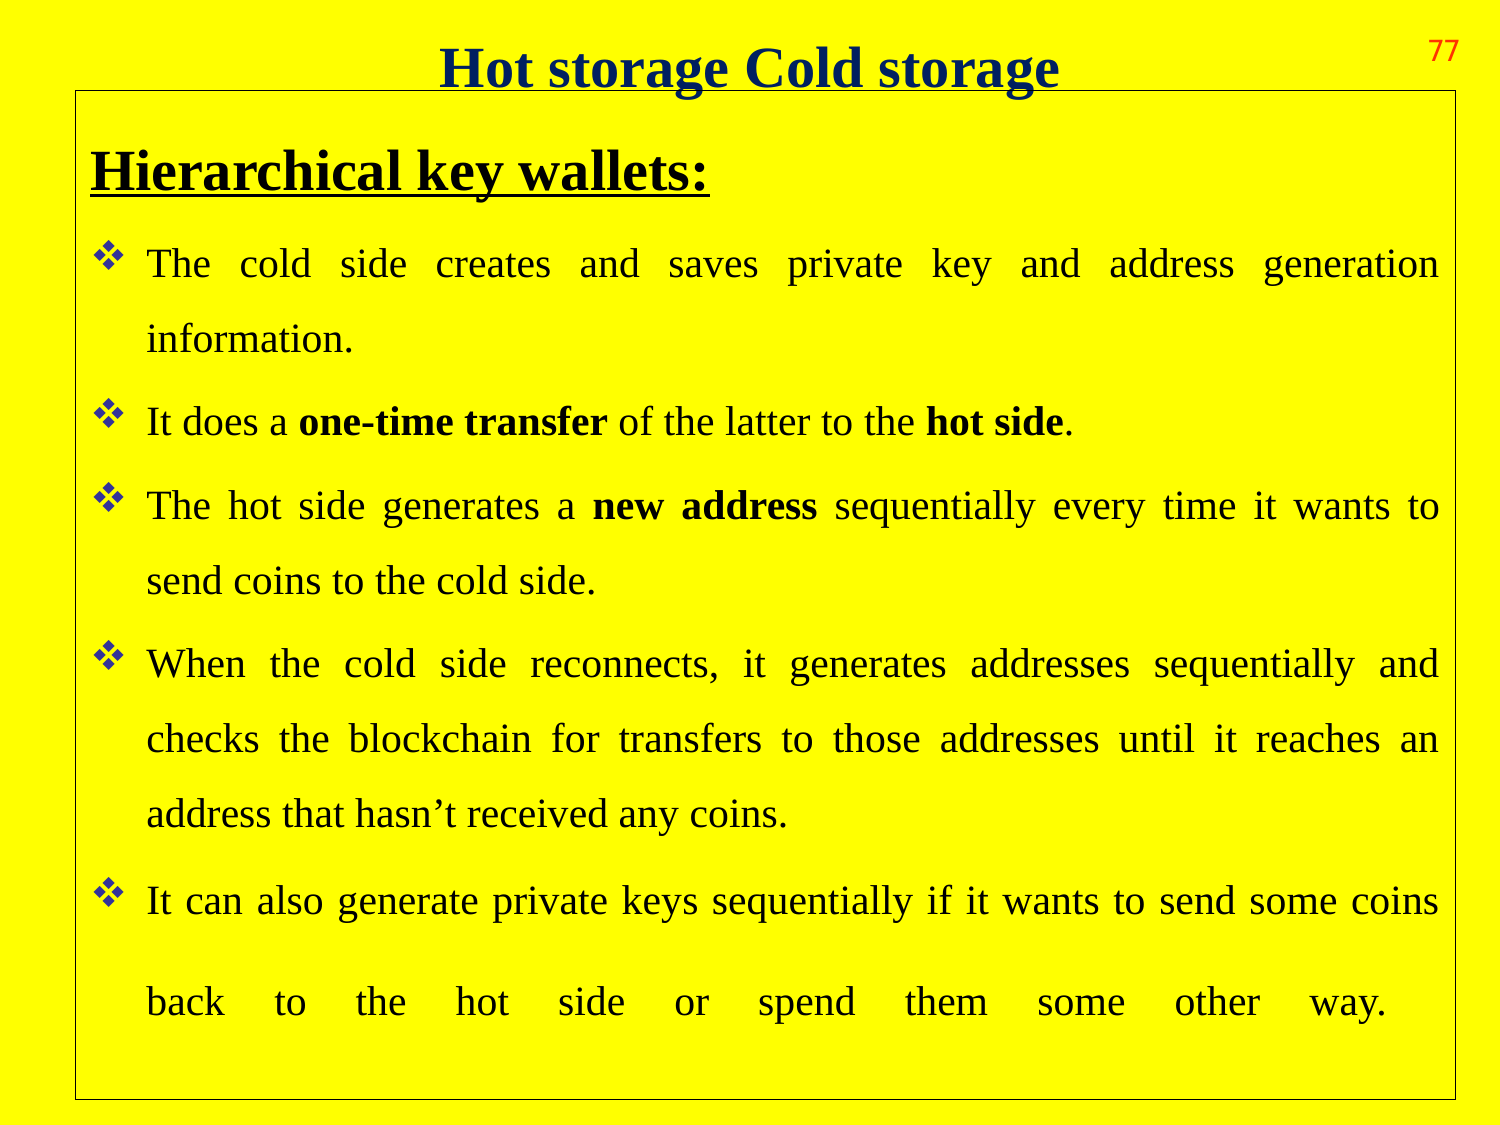

# Hot storage Cold storage
77
Hierarchical key wallets:
The cold side creates and saves private key and address generation information.
It does a one-time transfer of the latter to the hot side.
The hot side generates a new address sequentially every time it wants to send coins to the cold side.
When the cold side reconnects, it generates addresses sequentially and checks the blockchain for transfers to those addresses until it reaches an address that hasn’t received any coins.
It can also generate private keys sequentially if it wants to send some coins back to the hot side or spend them some other way.